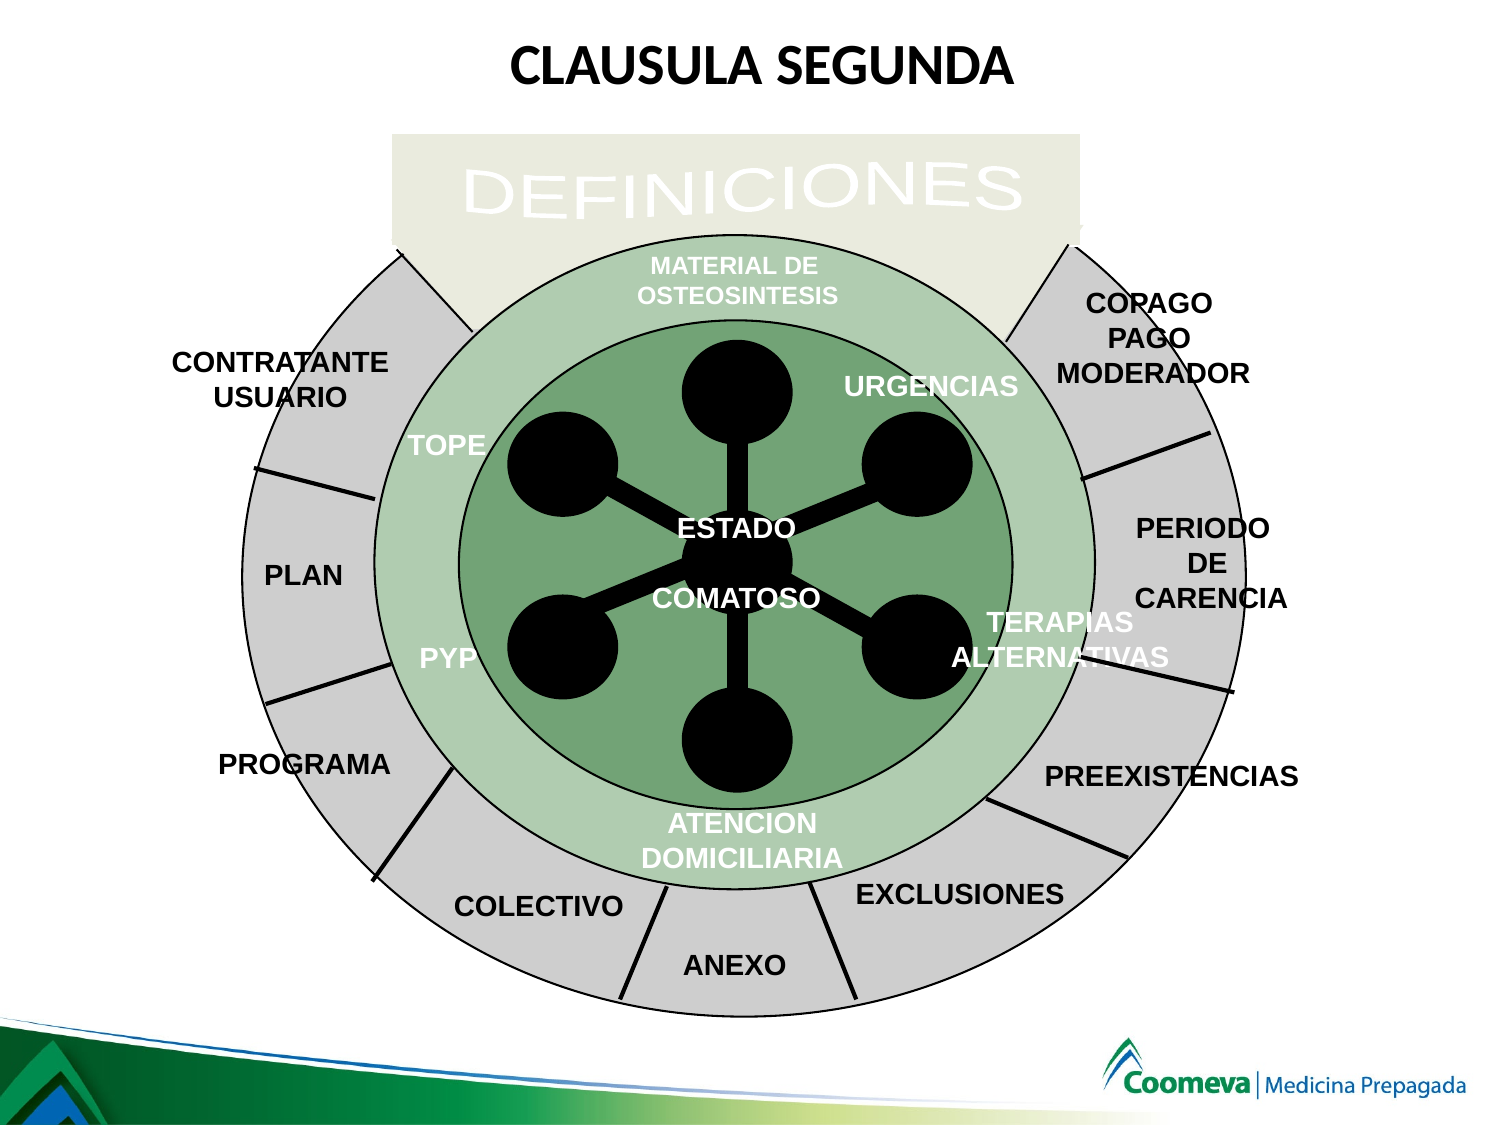

CLAUSULA SEGUNDA

DEFINICIONES

MATERIAL DE
OSTEOSINTESIS

COPAGO
PAGO
MODERADOR

CONTRATANTE
USUARIO

URGENCIAS

TOPE

ESTADO

 COMATOSO
PERIODO
DE
 CARENCIA

PLAN

TERAPIAS
ALTERNATIVAS
PYP

PROGRAMA
PREEXISTENCIAS

ATENCION
DOMICILIARIA

EXCLUSIONES
COLECTIVO

ANEXO